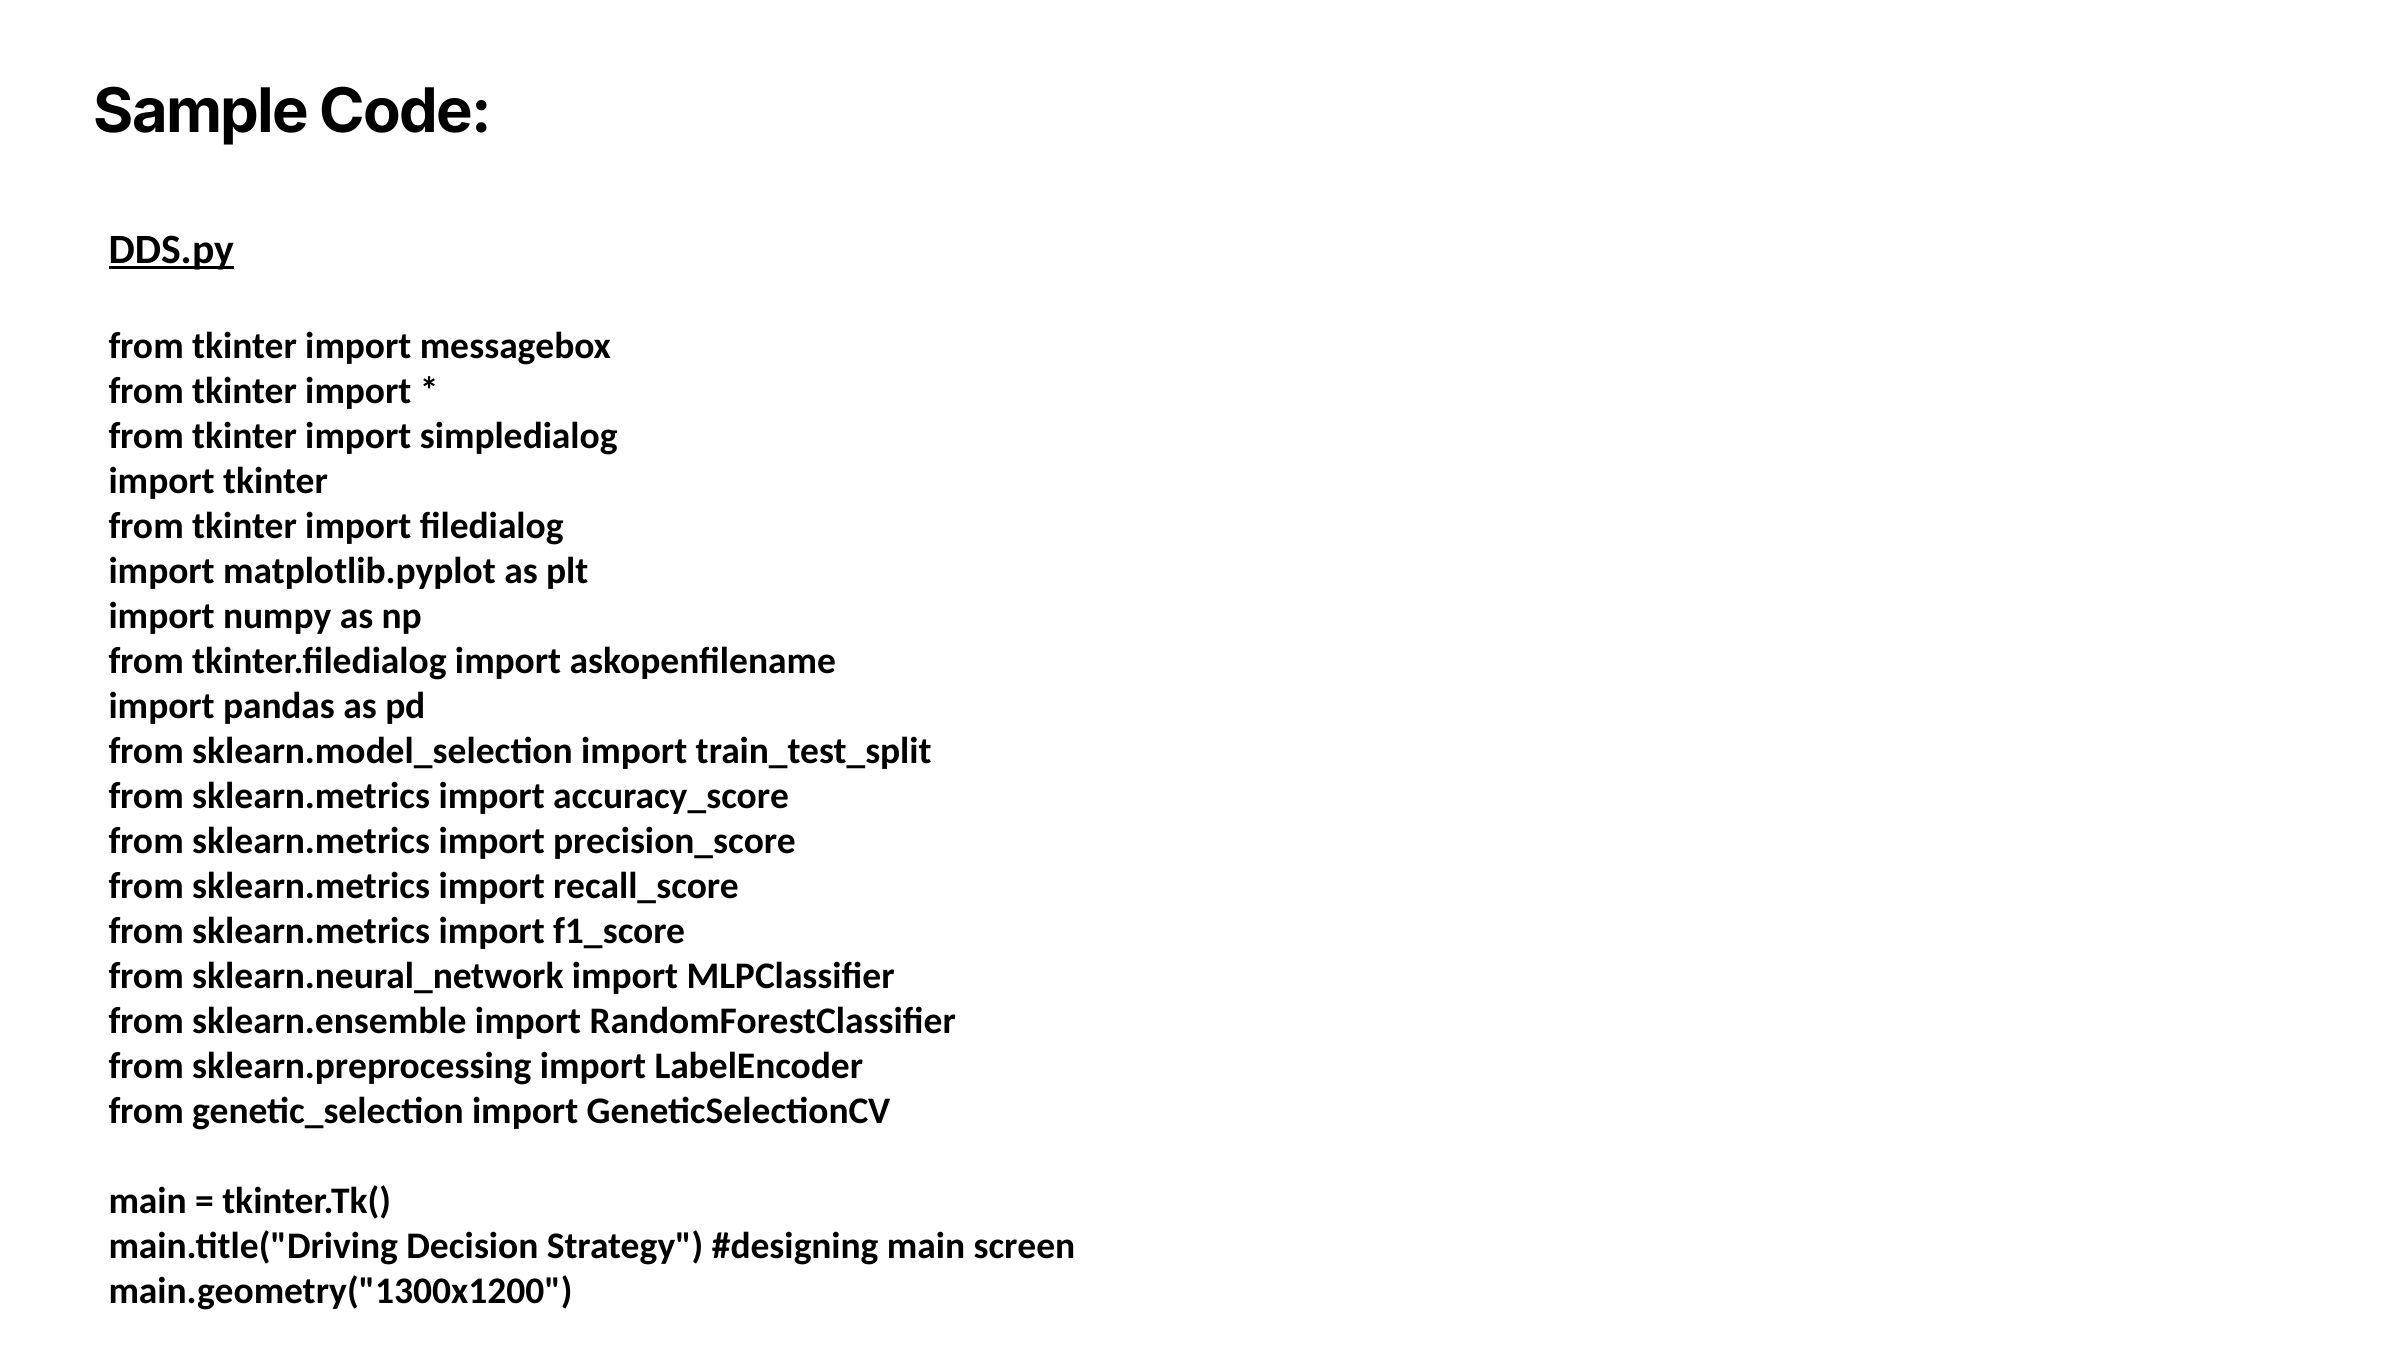

Sample Code:
DDS.py

from tkinter import messagebox
from tkinter import *
from tkinter import simpledialog
import tkinter
from tkinter import filedialog
import matplotlib.pyplot as plt
import numpy as np
from tkinter.filedialog import askopenfilename
import pandas as pd
from sklearn.model_selection import train_test_split
from sklearn.metrics import accuracy_score
from sklearn.metrics import precision_score
from sklearn.metrics import recall_score
from sklearn.metrics import f1_score
from sklearn.neural_network import MLPClassifier
from sklearn.ensemble import RandomForestClassifier
from sklearn.preprocessing import LabelEncoder
from genetic_selection import GeneticSelectionCV

main = tkinter.Tk()
main.title("Driving Decision Strategy") #designing main screen
main.geometry("1300x1200")